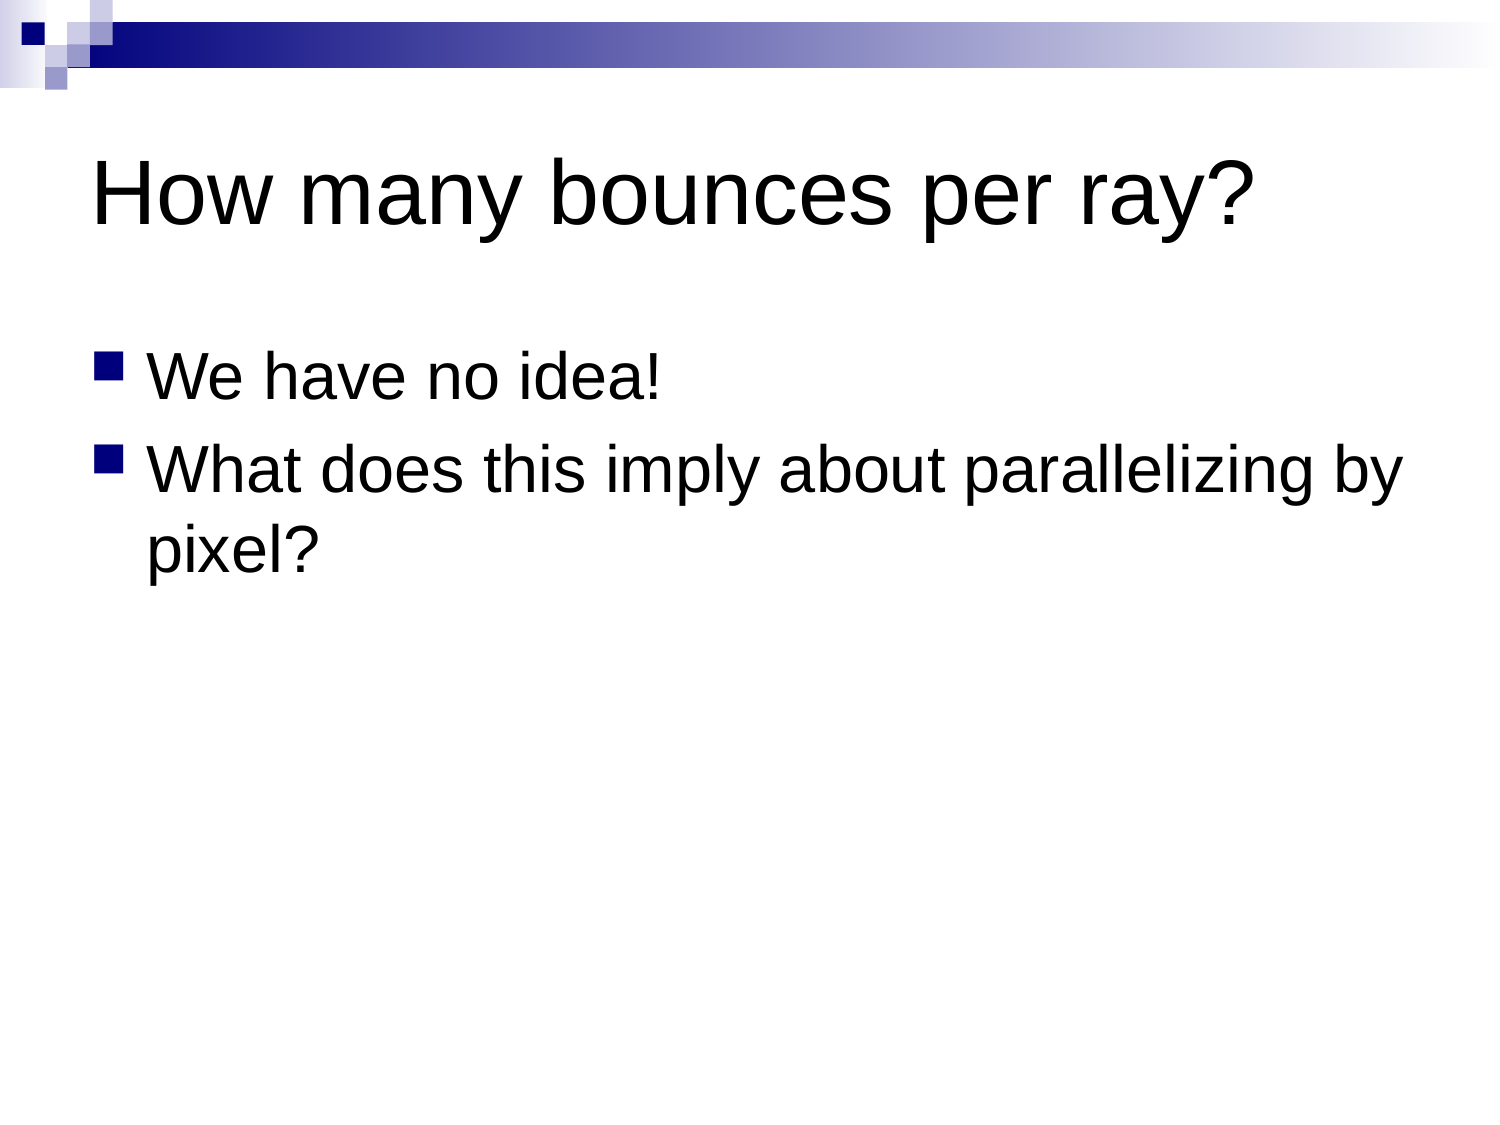

# How many bounces per ray?
We have no idea!
What does this imply about parallelizing by pixel?